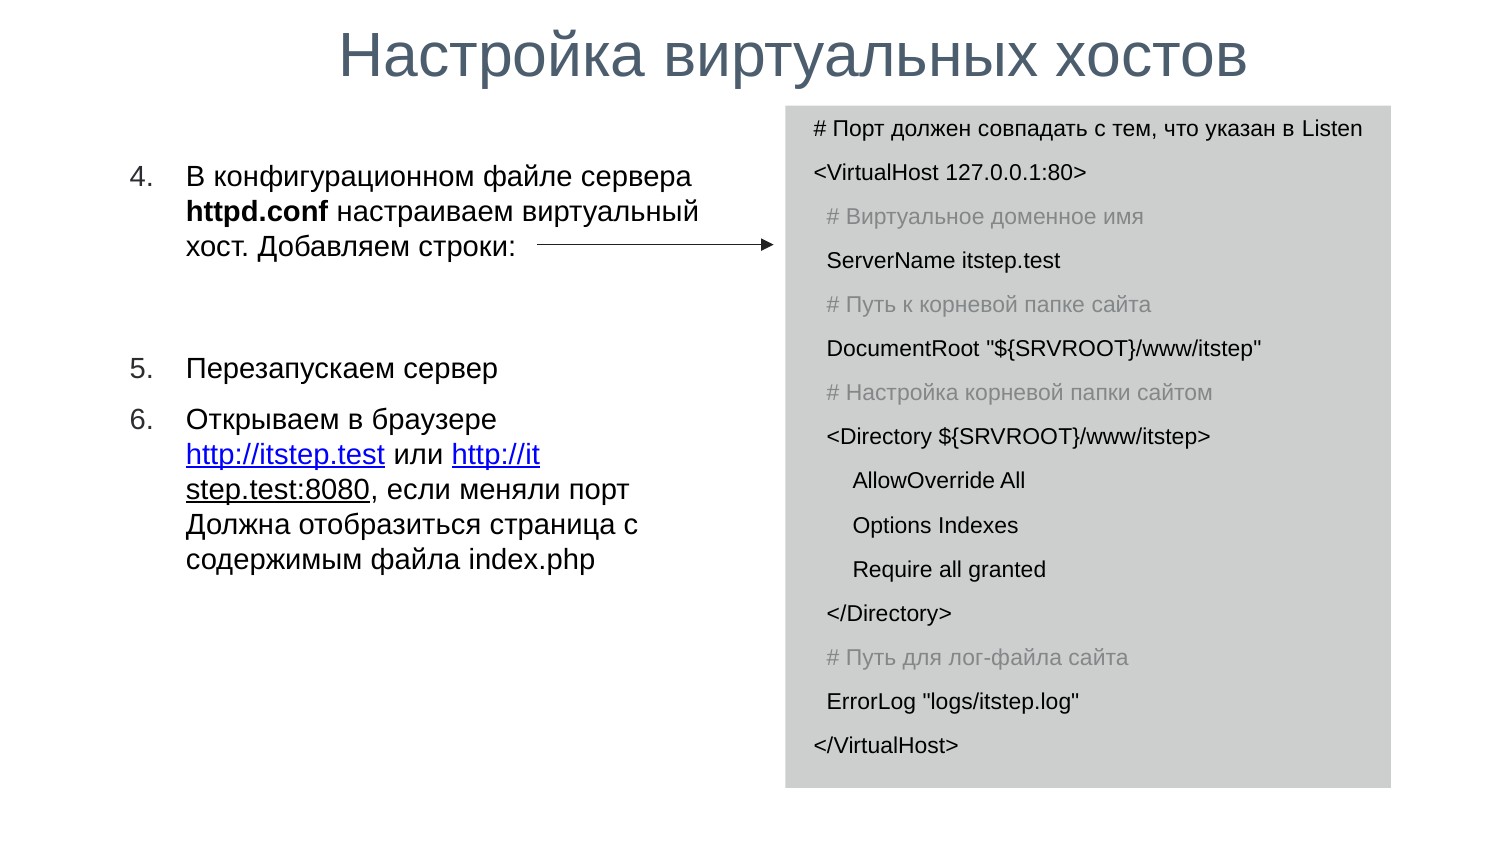

Настройка виртуальных хостов
# Порт должен совпадать с тем, что указан в Listen
<VirtualHost 127.0.0.1:80>
  # Виртуальное доменное имя
  ServerName itstep.test
  # Путь к корневой папке сайта
  DocumentRoot "${SRVROOT}/www/itstep"
  # Настройка корневой папки сайтом
  <Directory ${SRVROOT}/www/itstep>
      AllowOverride All
      Options Indexes
      Require all granted
  </Directory>
  # Путь для лог-файла сайта
  ErrorLog "logs/itstep.log"
</VirtualHost>
В конфигурационном файле сервера httpd.conf настраиваем виртуальный хост. Добавляем строки:
Перезапускаем сервер
Открываем в браузере http://itstep.test или http://itstep.test:8080, если меняли порт Должна отобразиться страница c содержимым файла index.php